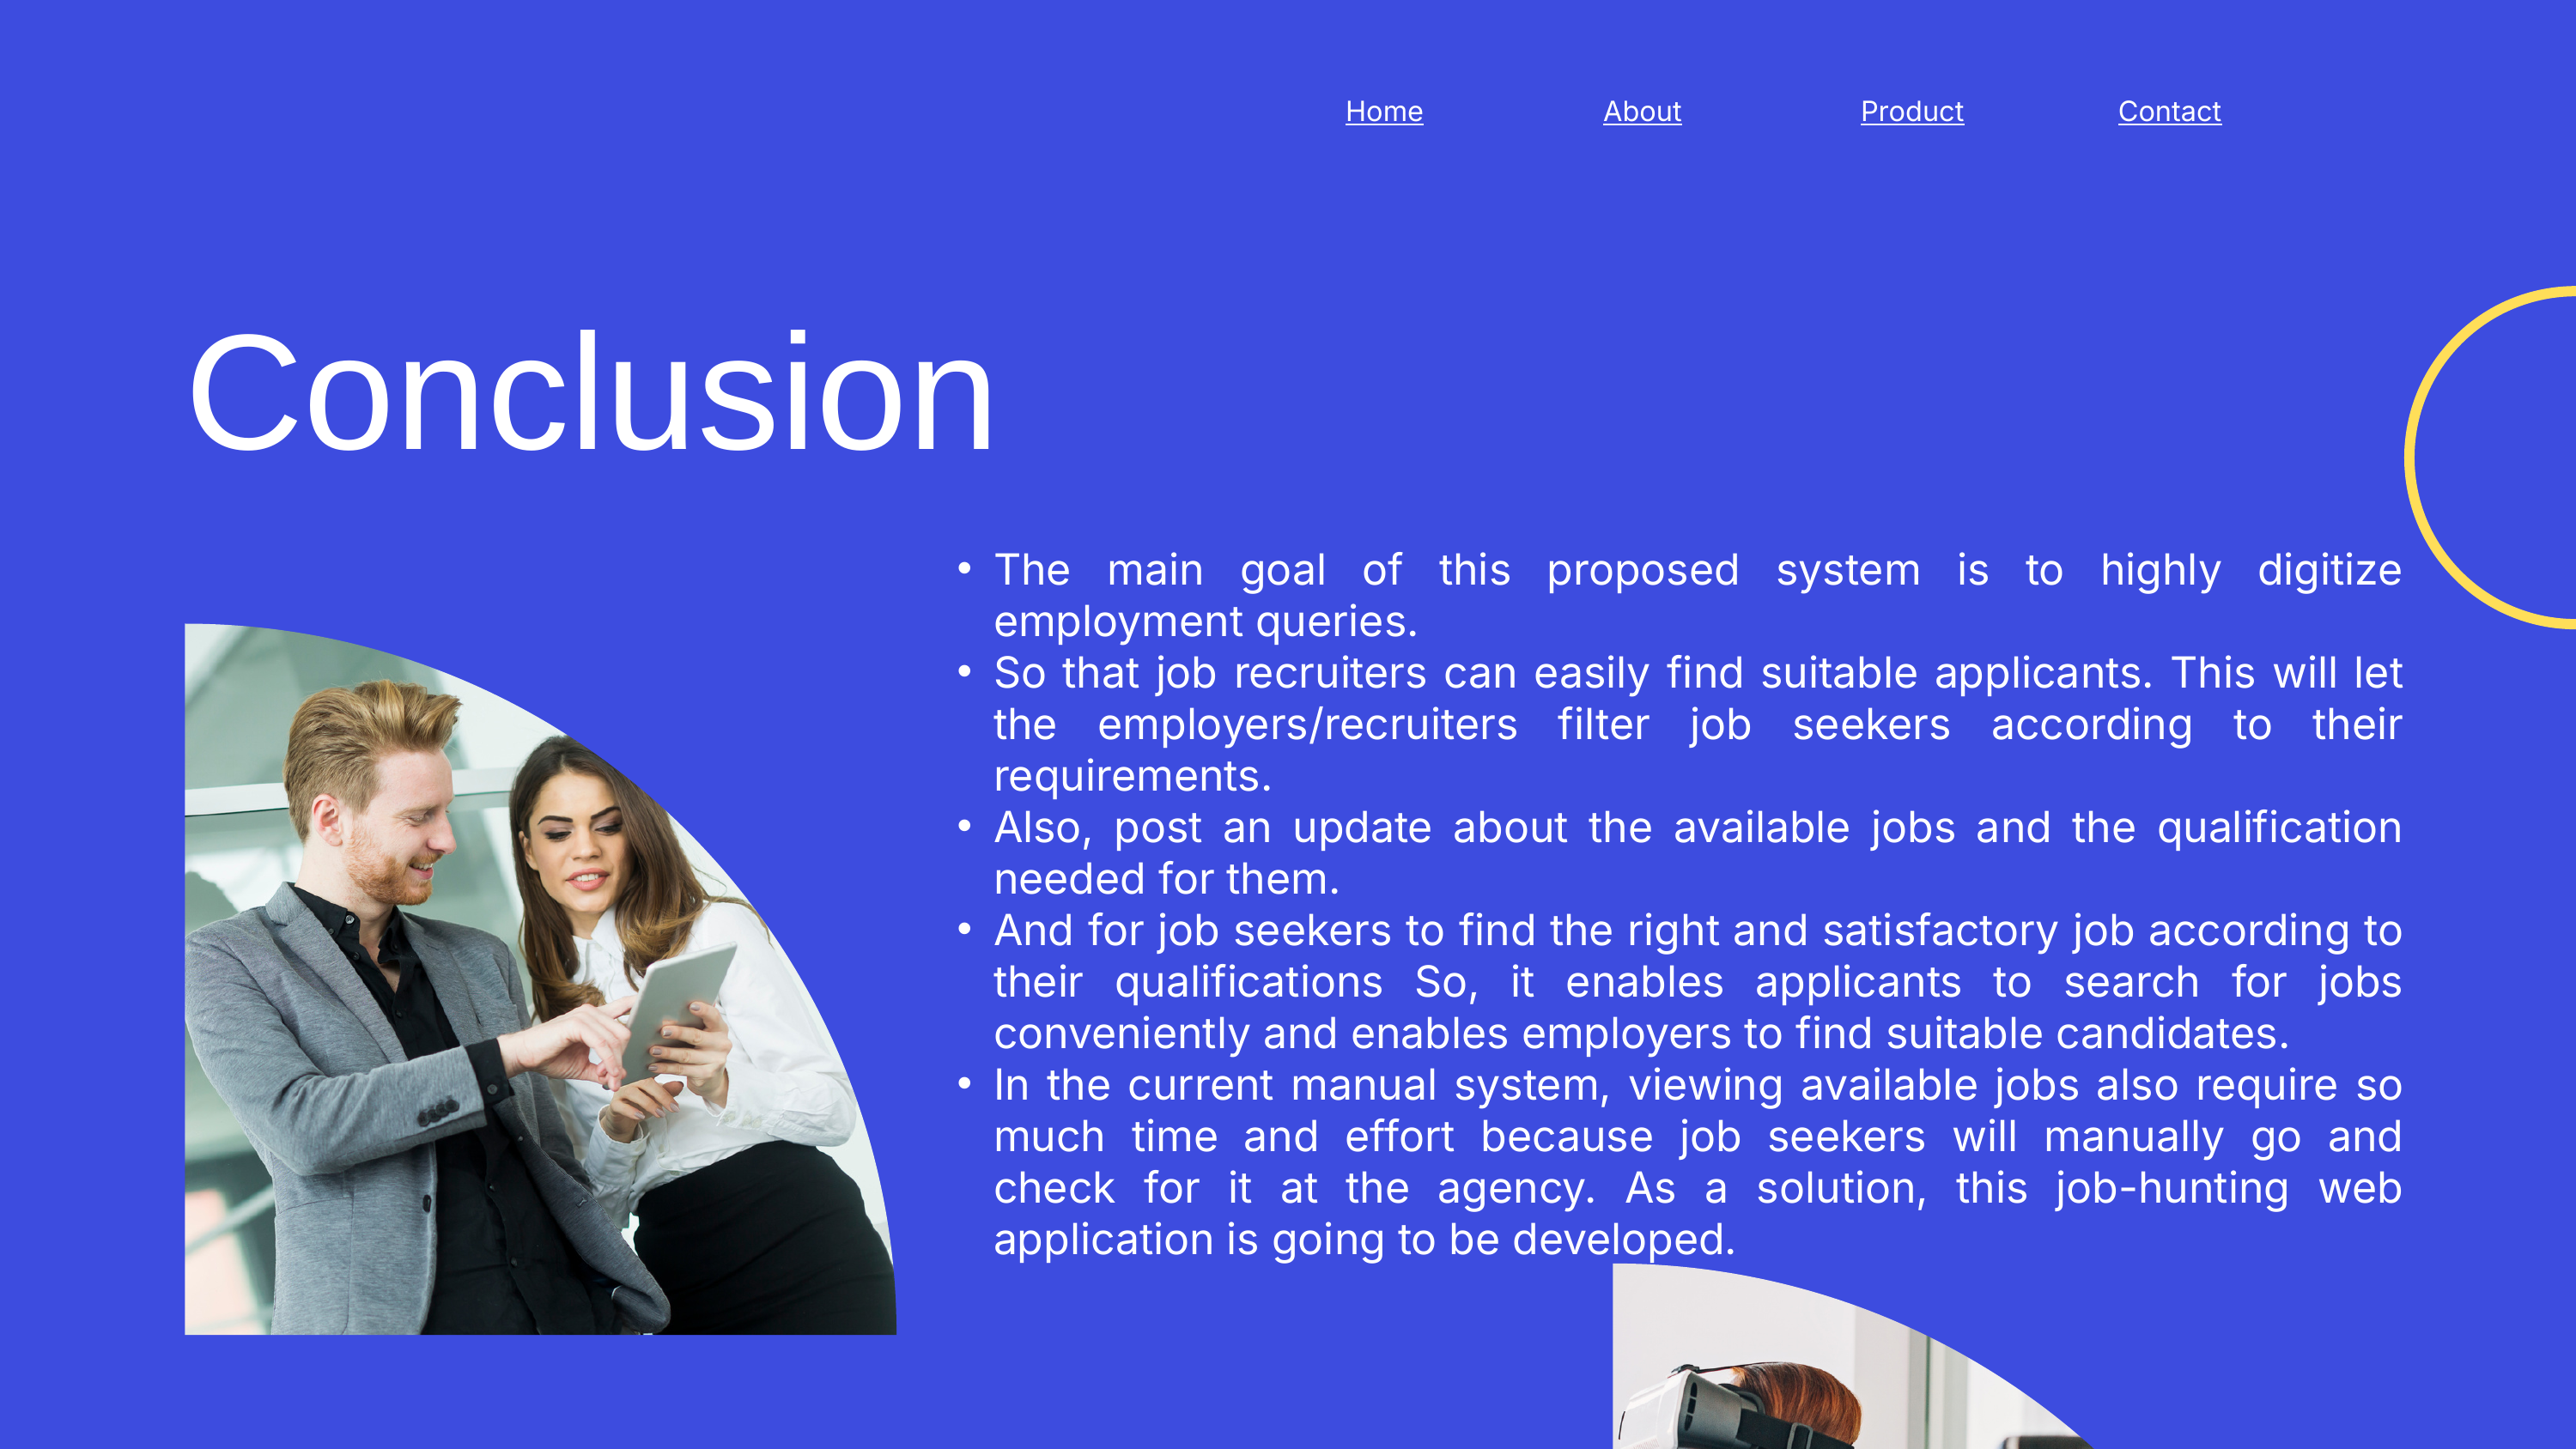

Home
About
Product
Contact
Conclusion

The main goal of this proposed system is to highly digitize employment queries.
So that job recruiters can easily find suitable applicants. This will let the employers/recruiters filter job seekers according to their requirements.
Also, post an update about the available jobs and the qualification needed for them.
And for job seekers to find the right and satisfactory job according to their qualifications So, it enables applicants to search for jobs conveniently and enables employers to find suitable candidates.
In the current manual system, viewing available jobs also require so much time and effort because job seekers will manually go and check for it at the agency. As a solution, this job-hunting web application is going to be developed.